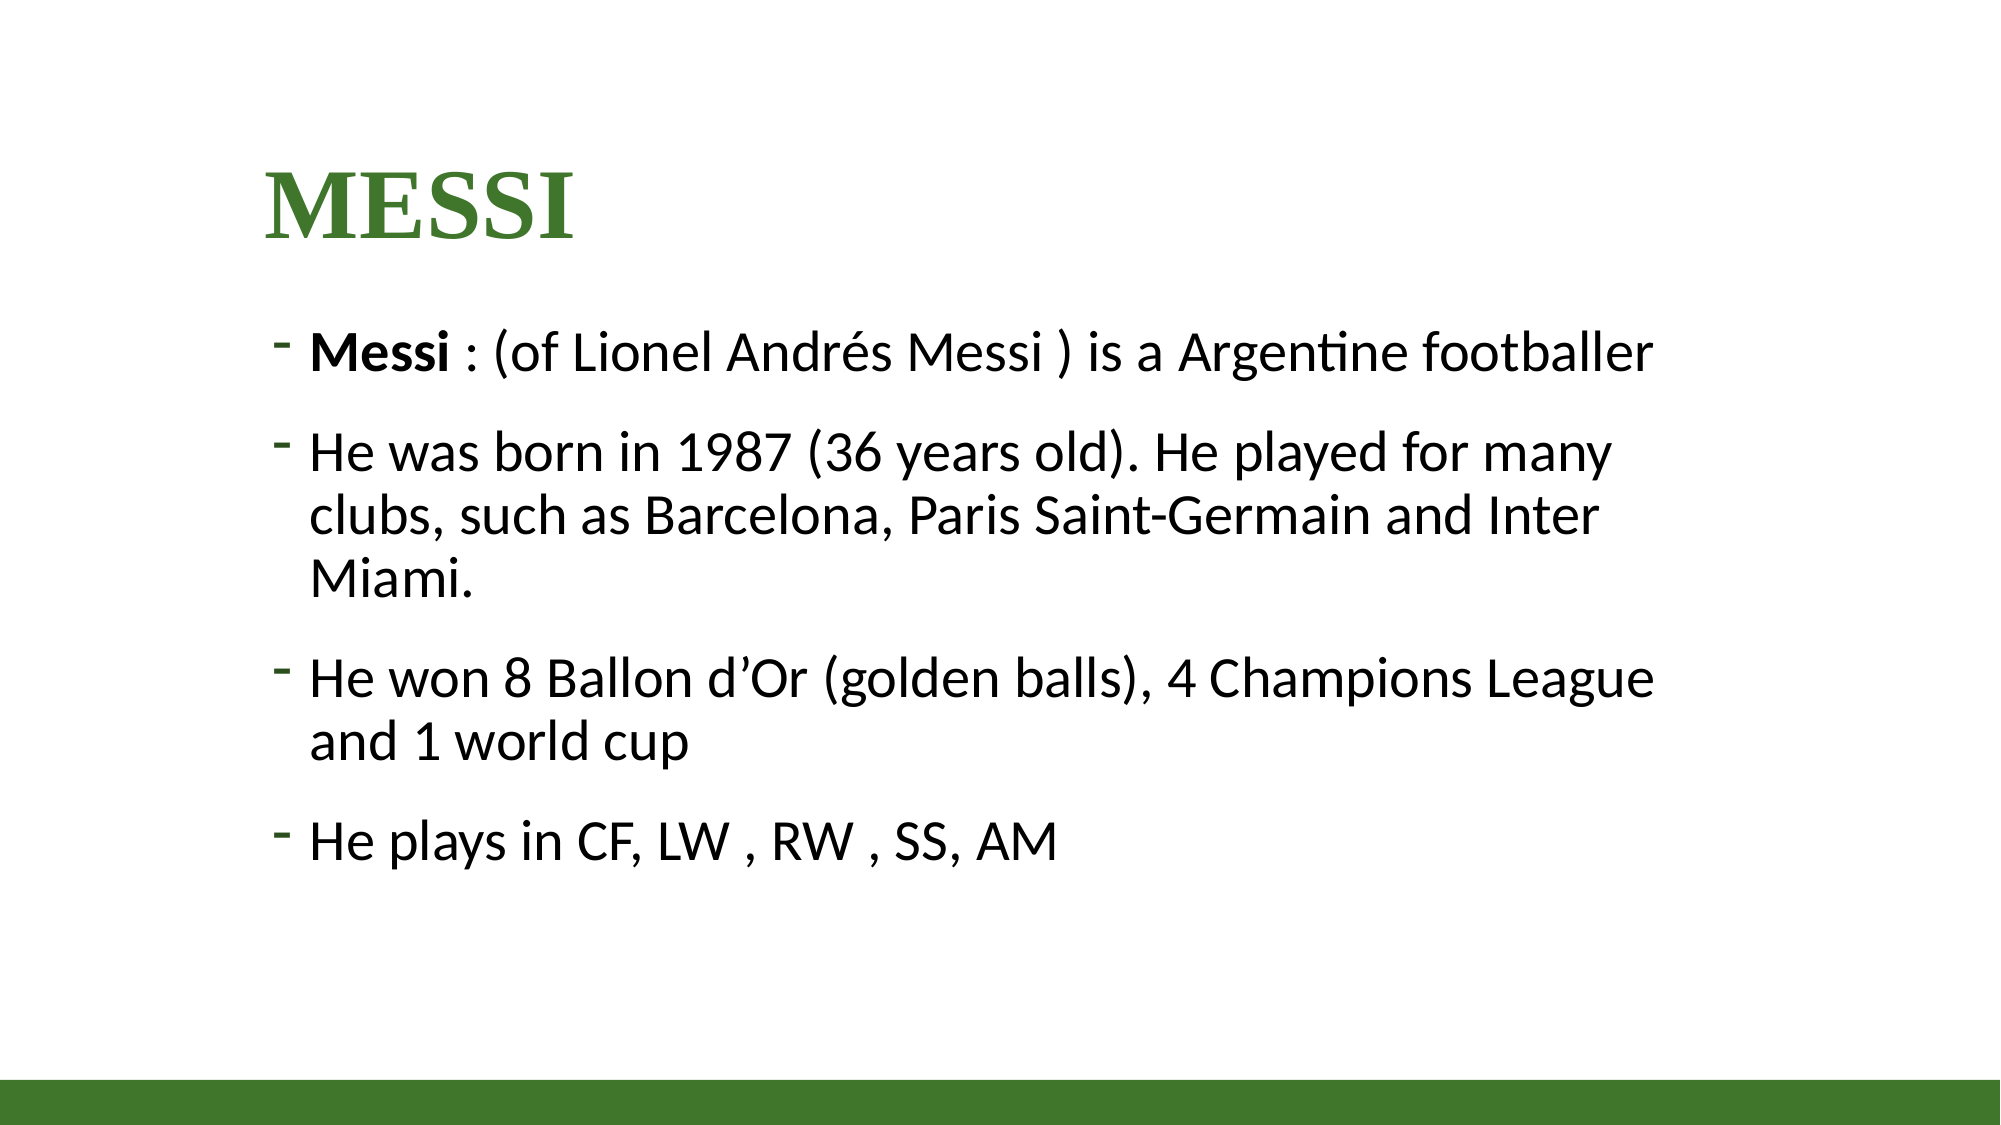

# Messi
Messi : (of Lionel Andrés Messi ) is a Argentine footballer
He was born in 1987 (36 years old). He played for many clubs, such as Barcelona, ​​Paris Saint-Germain and Inter Miami.
He won 8 Ballon d’Or (golden balls), 4 Champions League and 1 world cup
He plays in CF, LW , RW , SS, AM